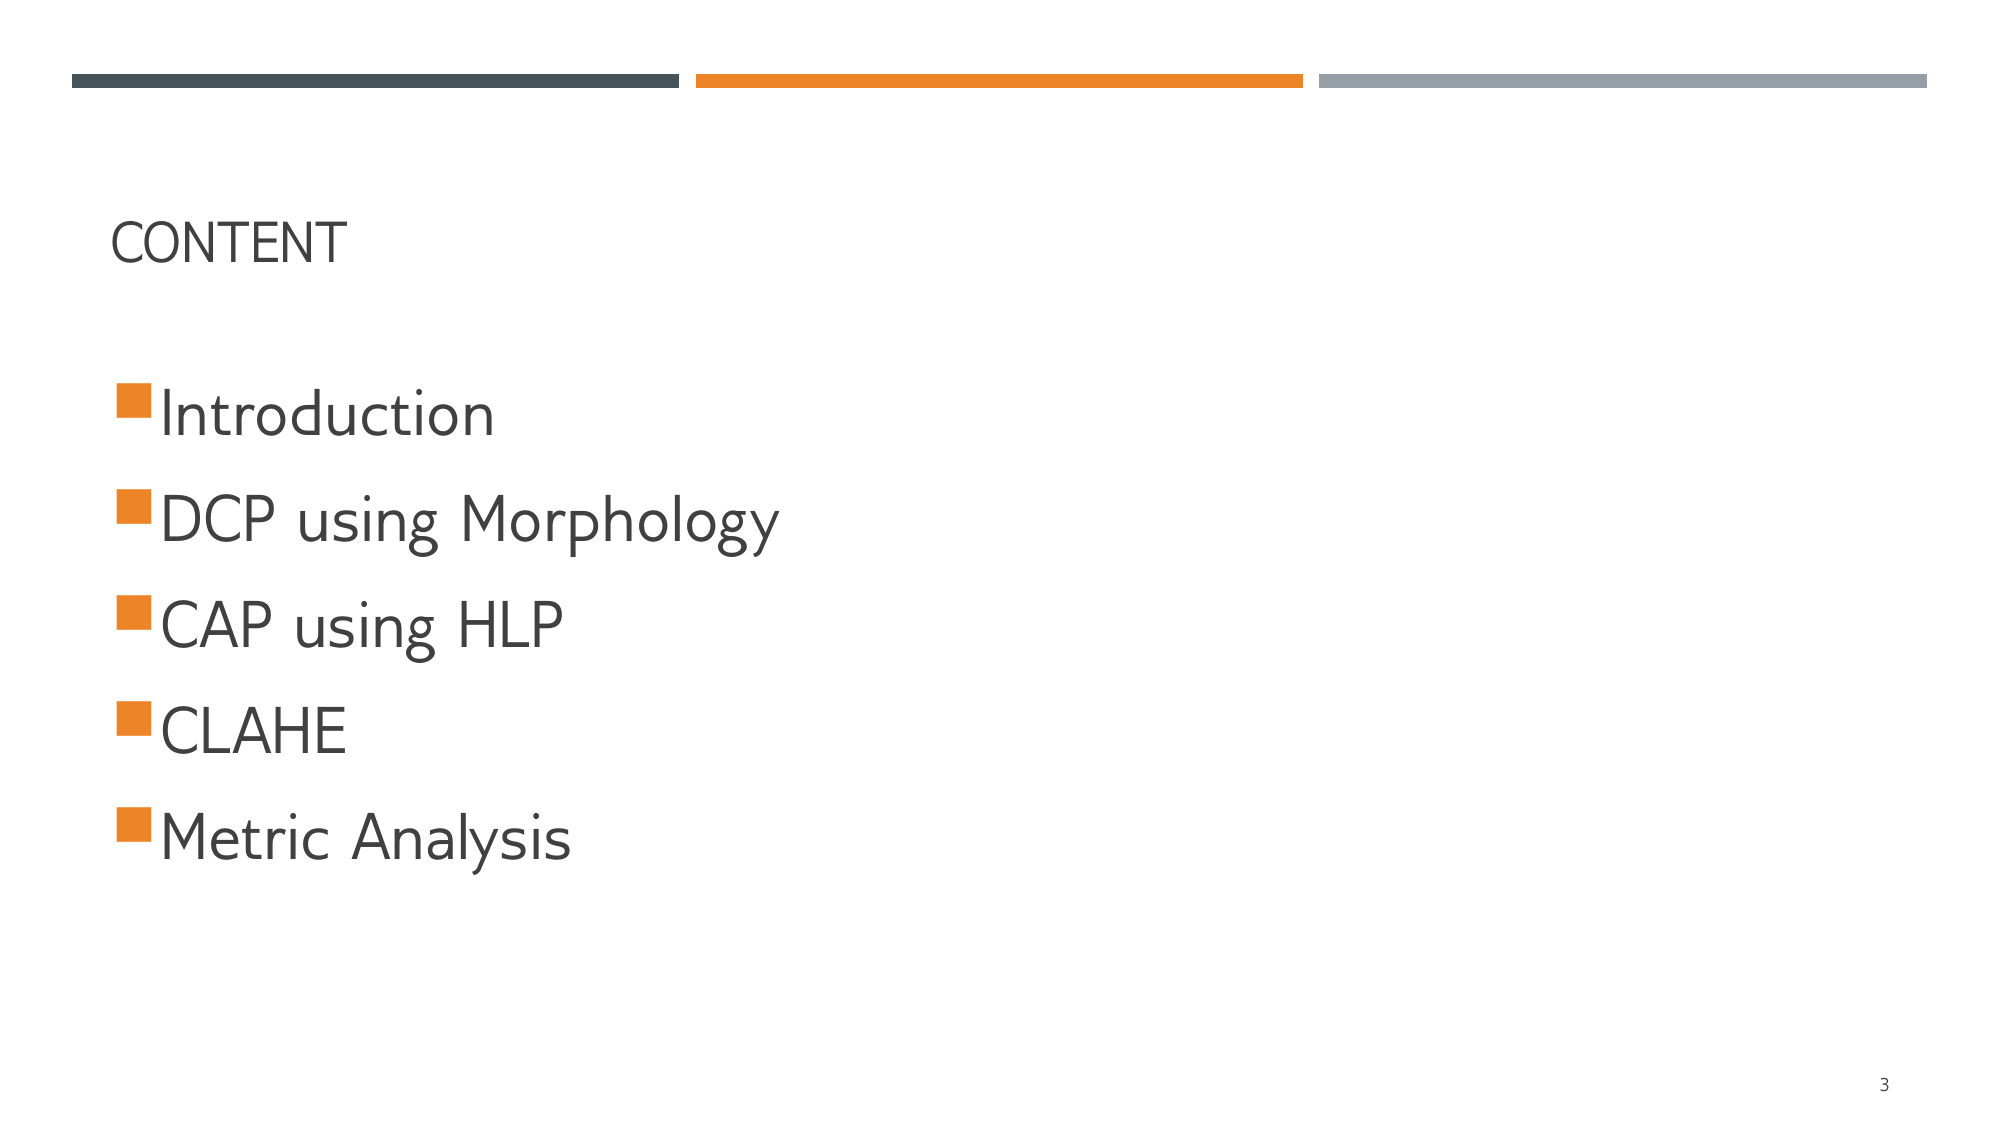

# Content
Introduction
DCP using Morphology
CAP using HLP
CLAHE
Metric Analysis
3